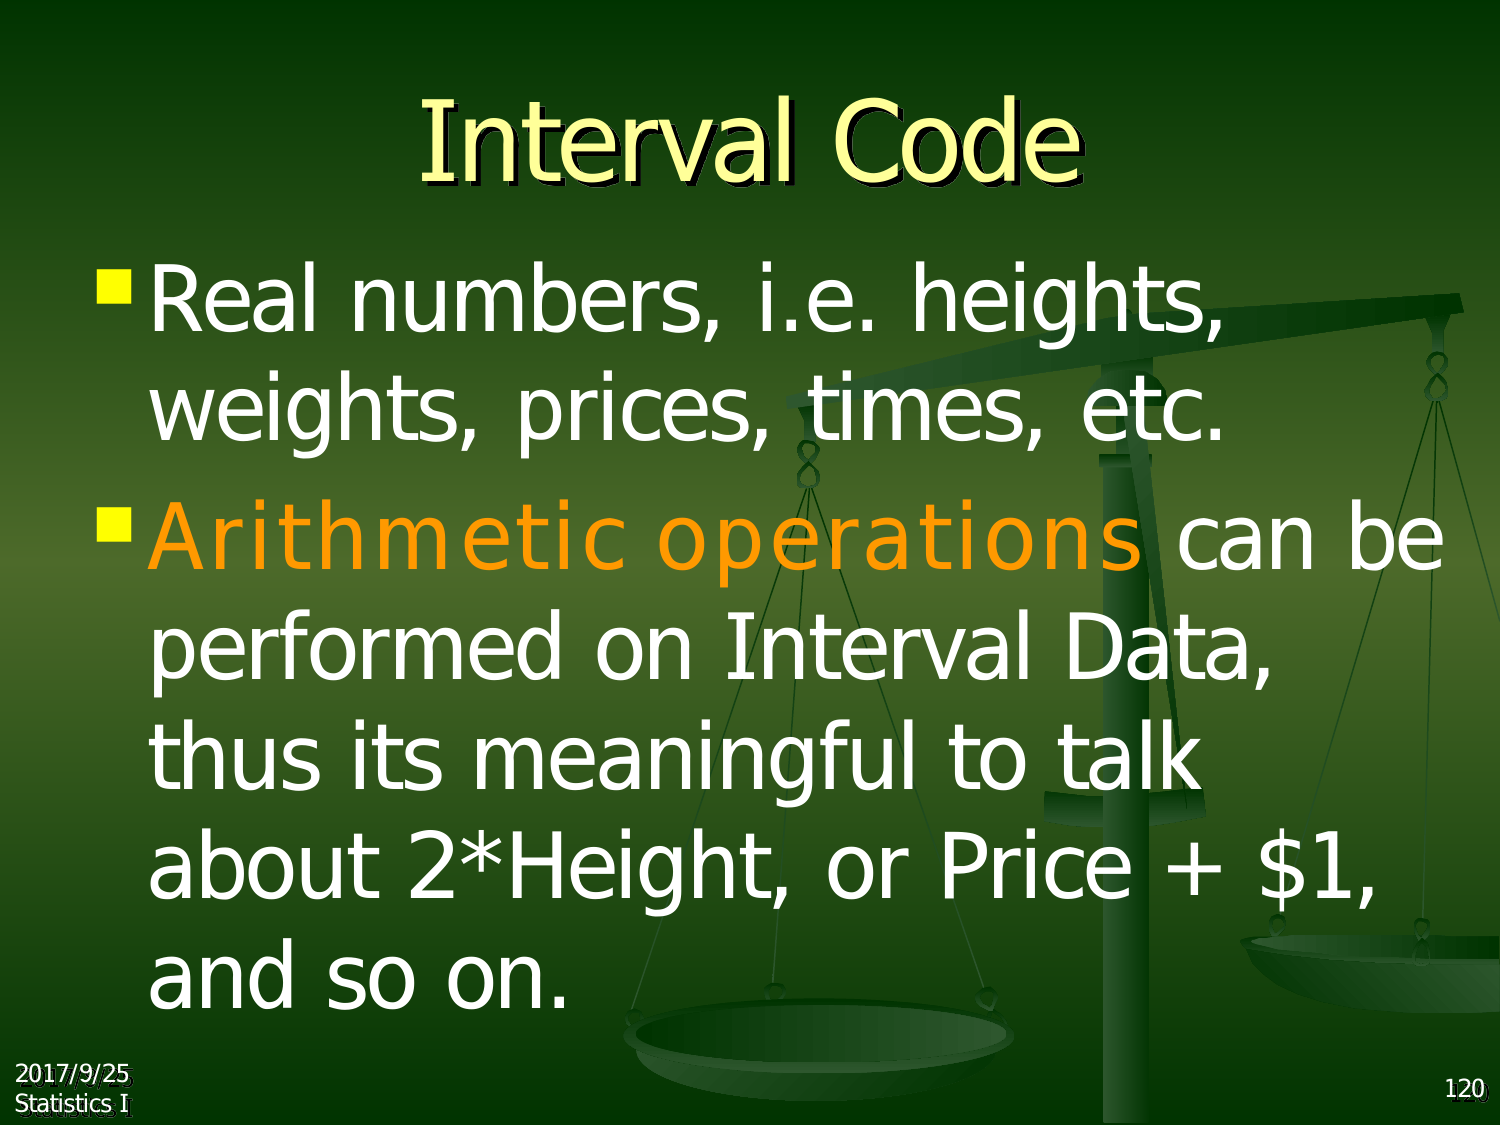

# Interval Code
Real numbers, i.e. heights, weights, prices, times, etc.
Arithmetic operations can be performed on Interval Data, thus its meaningful to talk about 2*Height, or Price + $1, and so on.
2017/9/25
Statistics I
120